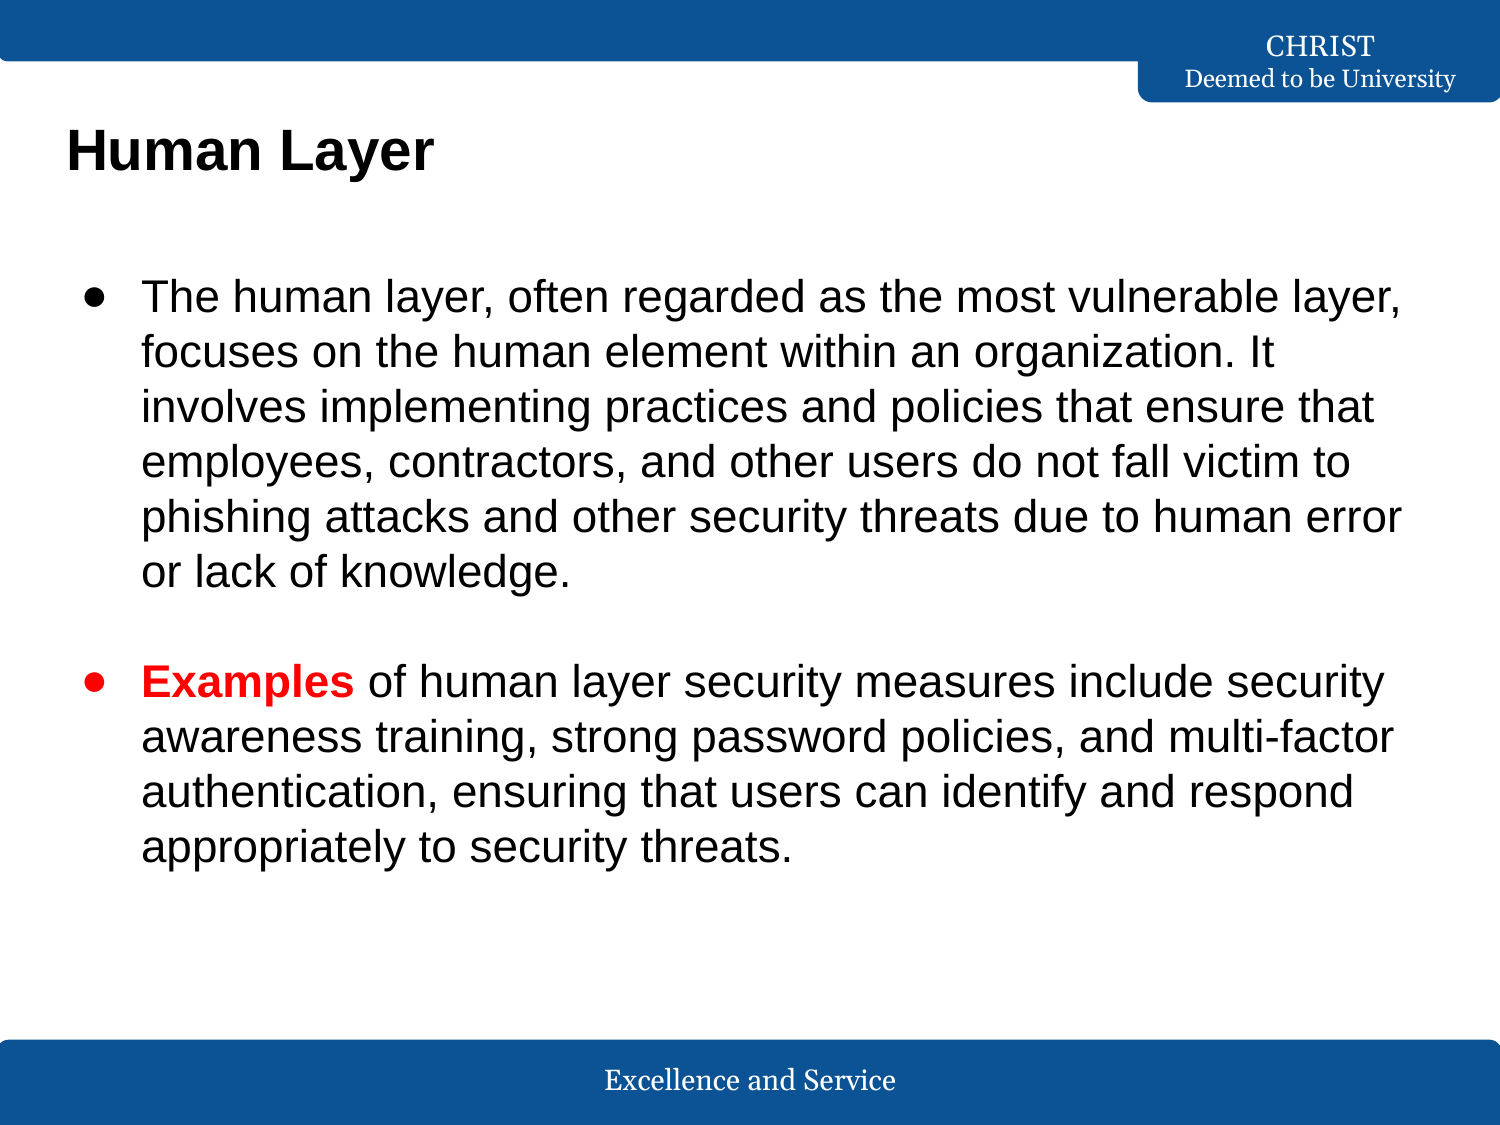

# Human Layer
The human layer, often regarded as the most vulnerable layer, focuses on the human element within an organization. It involves implementing practices and policies that ensure that employees, contractors, and other users do not fall victim to phishing attacks and other security threats due to human error or lack of knowledge.

Examples of human layer security measures include security awareness training, strong password policies, and multi-factor authentication, ensuring that users can identify and respond appropriately to security threats.